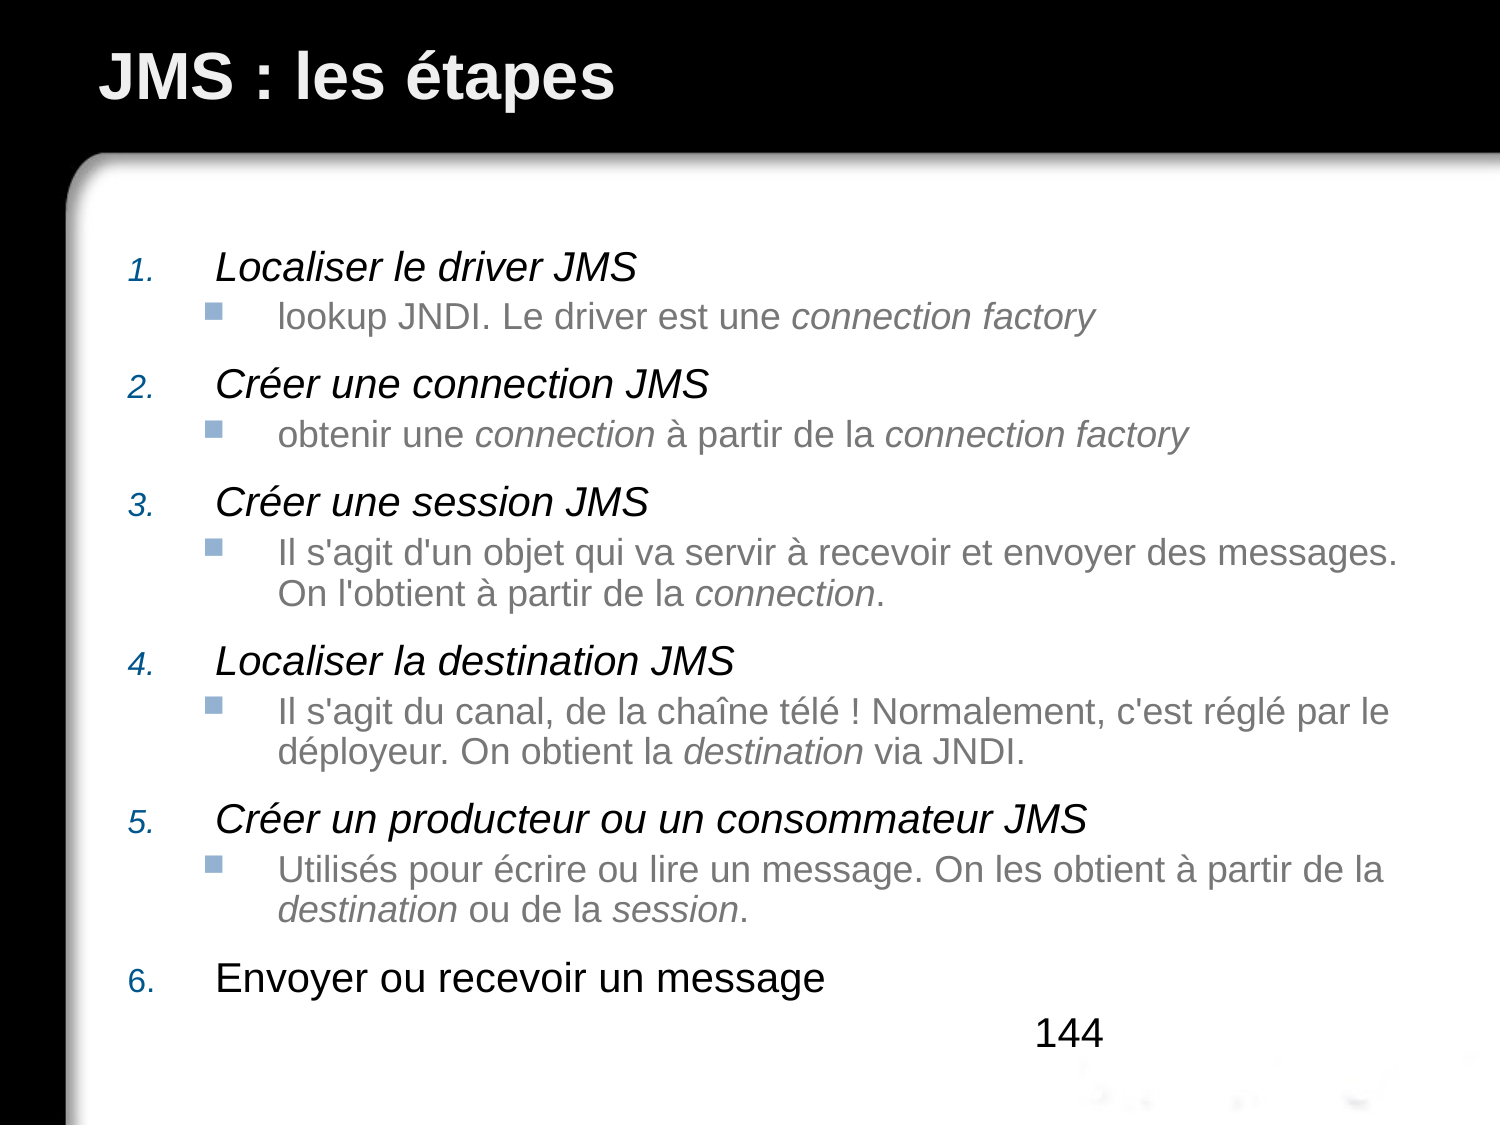

# JMS : les étapes
Localiser le driver JMS
lookup JNDI. Le driver est une connection factory
Créer une connection JMS
obtenir une connection à partir de la connection factory
Créer une session JMS
Il s'agit d'un objet qui va servir à recevoir et envoyer des messages. On l'obtient à partir de la connection.
Localiser la destination JMS
Il s'agit du canal, de la chaîne télé ! Normalement, c'est réglé par le déployeur. On obtient la destination via JNDI.
Créer un producteur ou un consommateur JMS
Utilisés pour écrire ou lire un message. On les obtient à partir de la destination ou de la session.
Envoyer ou recevoir un message